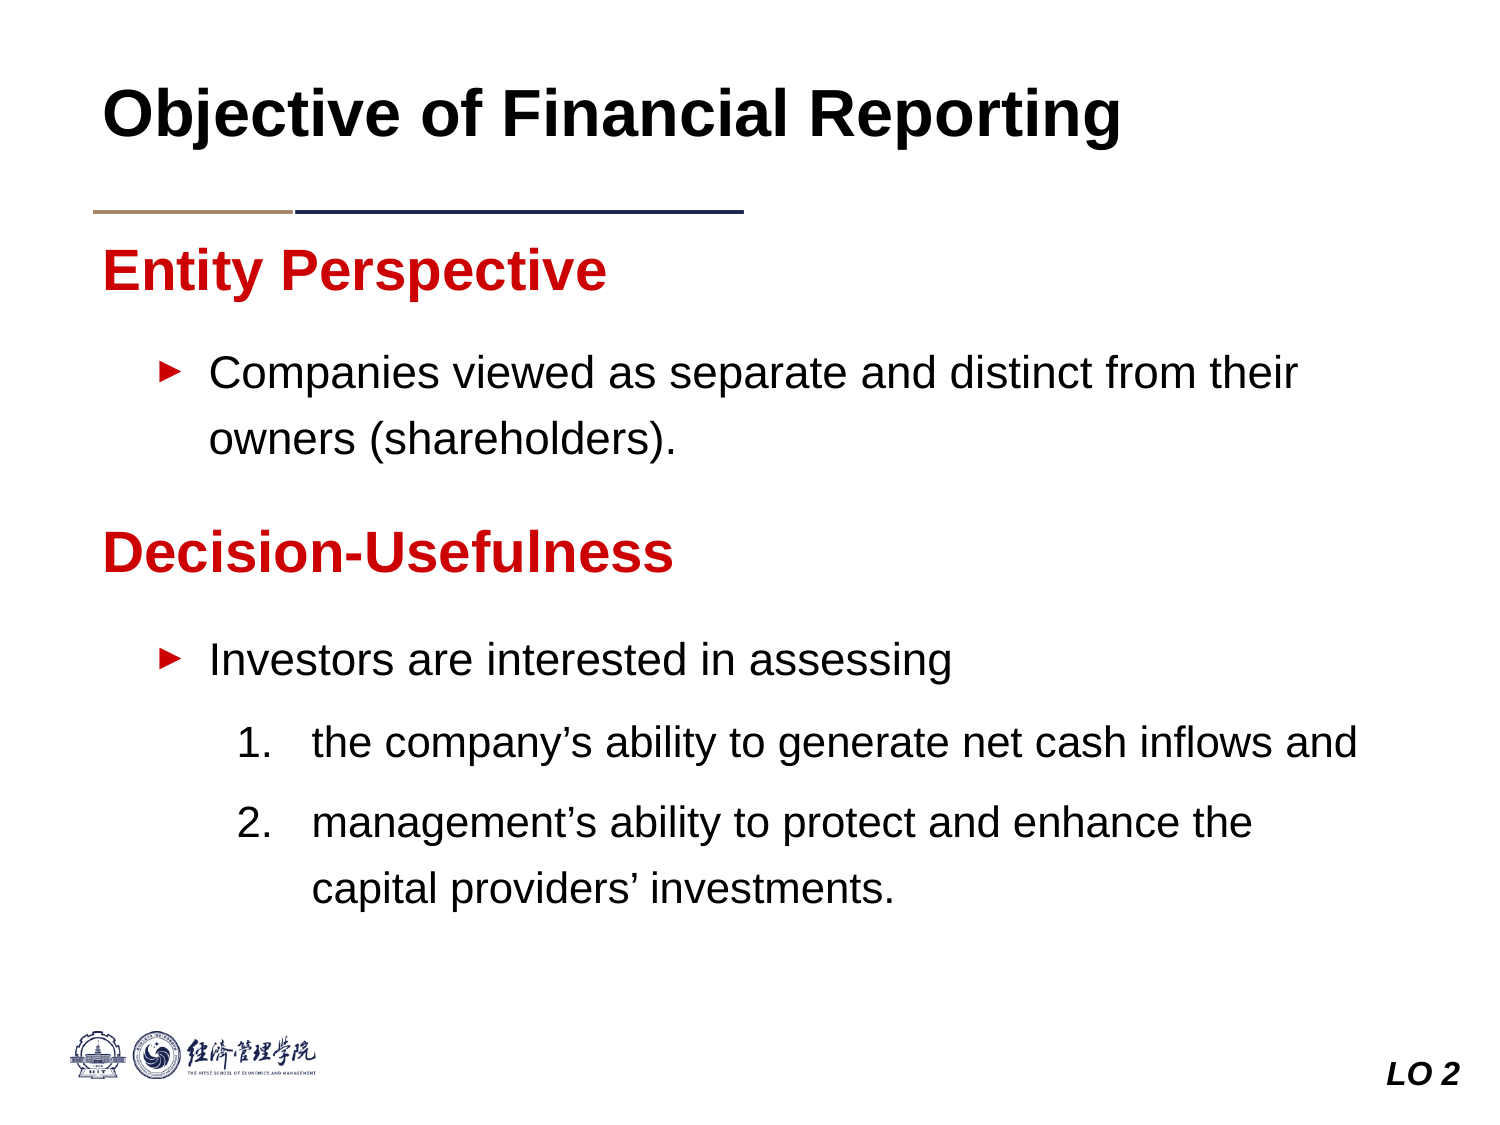

Objective of Financial Reporting
Entity Perspective
Companies viewed as separate and distinct from their owners (shareholders).
Decision-Usefulness
Investors are interested in assessing
the company’s ability to generate net cash inflows and
management’s ability to protect and enhance the capital providers’ investments.
LO 2